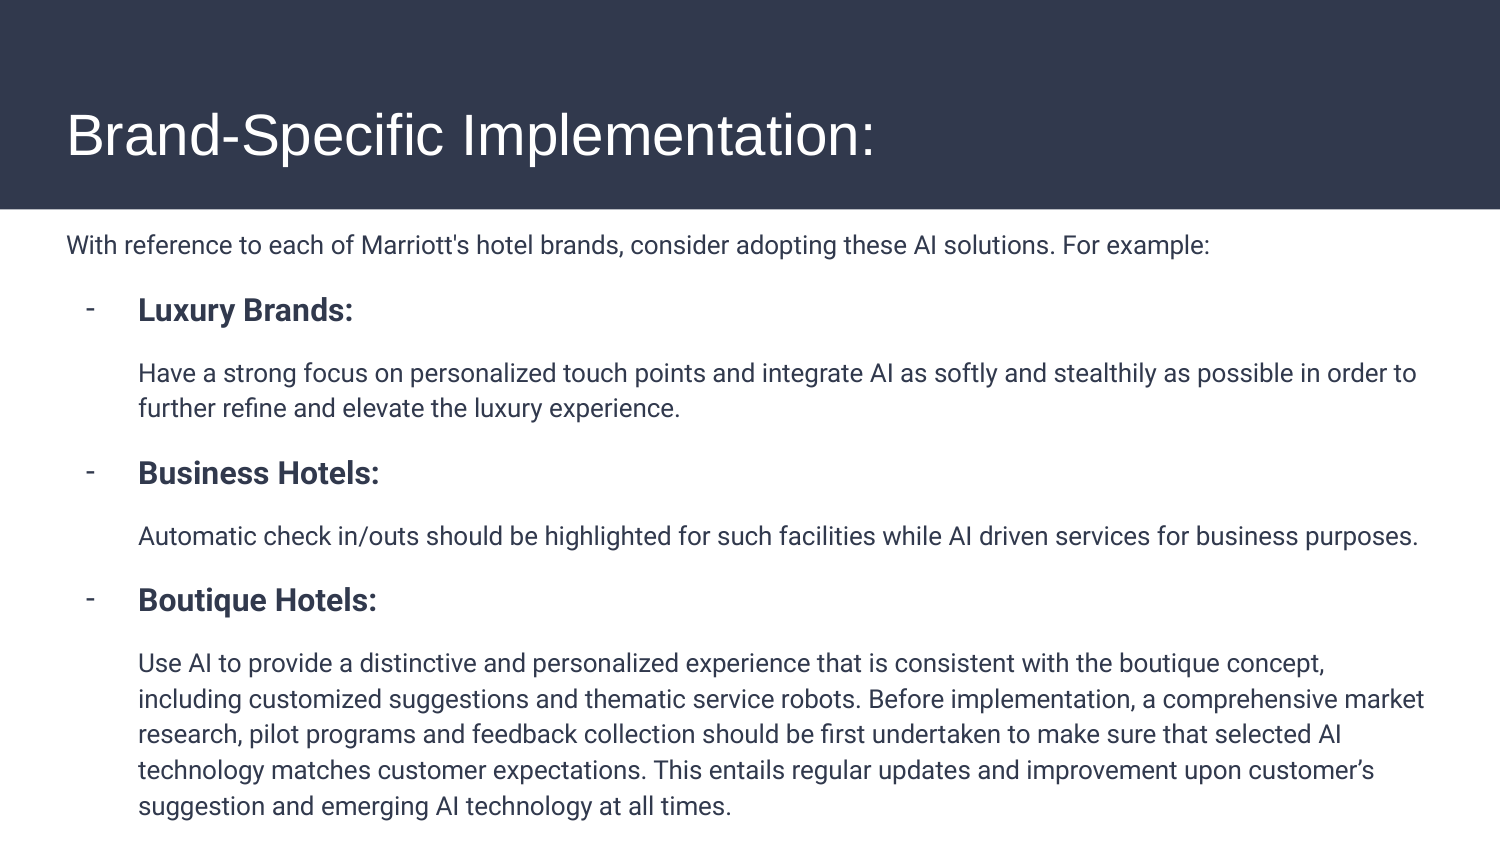

# Brand-Specific Implementation:
With reference to each of Marriott's hotel brands, consider adopting these AI solutions. For example:
Luxury Brands:
Have a strong focus on personalized touch points and integrate AI as softly and stealthily as possible in order to further refine and elevate the luxury experience.
Business Hotels:
Automatic check in/outs should be highlighted for such facilities while AI driven services for business purposes.
Boutique Hotels:
Use AI to provide a distinctive and personalized experience that is consistent with the boutique concept, including customized suggestions and thematic service robots. Before implementation, a comprehensive market research, pilot programs and feedback collection should be first undertaken to make sure that selected AI technology matches customer expectations. This entails regular updates and improvement upon customer’s suggestion and emerging AI technology at all times.